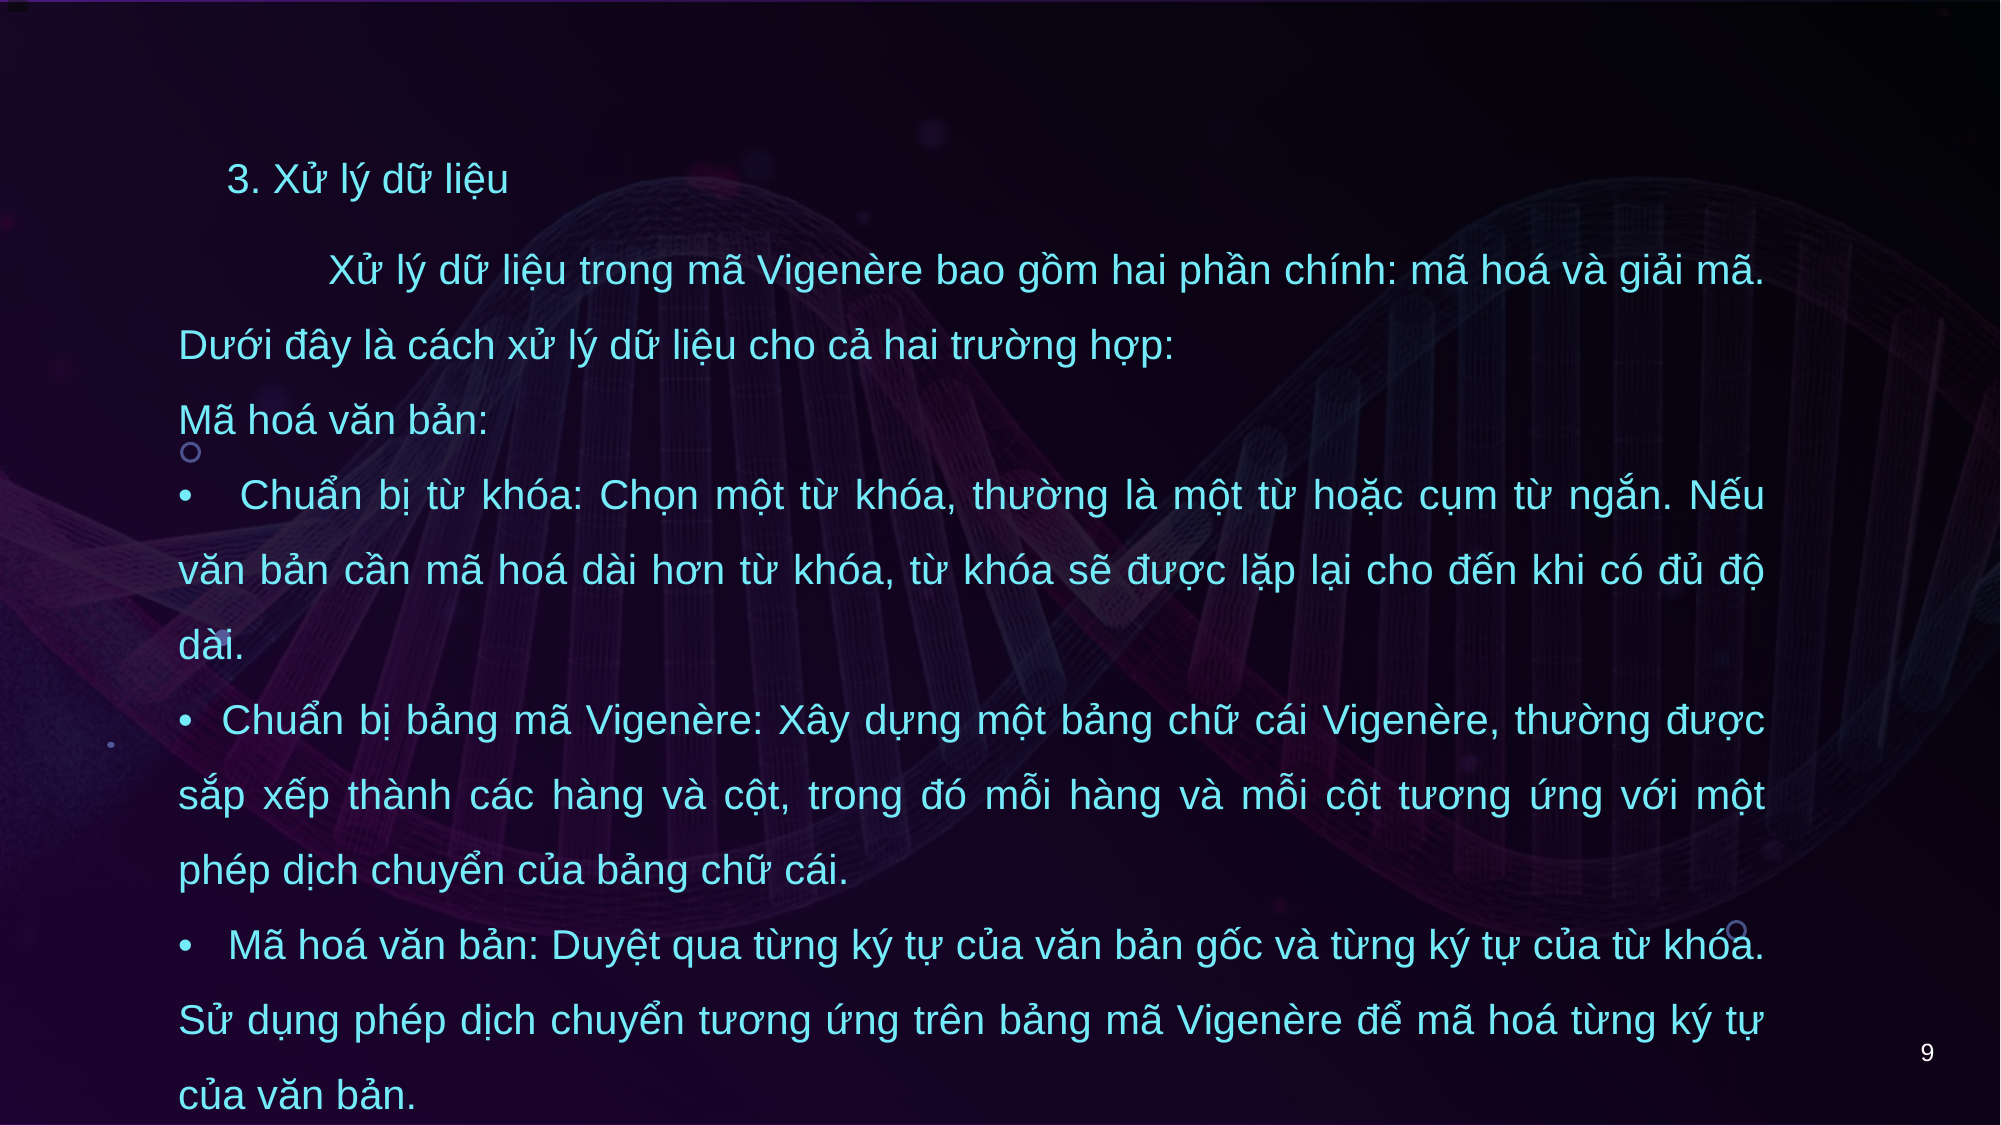

3. Xử lý dữ liệu
	Xử lý dữ liệu trong mã Vigenère bao gồm hai phần chính: mã hoá và giải mã. Dưới đây là cách xử lý dữ liệu cho cả hai trường hợp:
Mã hoá văn bản:
•   Chuẩn bị từ khóa: Chọn một từ khóa, thường là một từ hoặc cụm từ ngắn. Nếu văn bản cần mã hoá dài hơn từ khóa, từ khóa sẽ được lặp lại cho đến khi có đủ độ dài.
•  Chuẩn bị bảng mã Vigenère: Xây dựng một bảng chữ cái Vigenère, thường được sắp xếp thành các hàng và cột, trong đó mỗi hàng và mỗi cột tương ứng với một phép dịch chuyển của bảng chữ cái.
•   Mã hoá văn bản: Duyệt qua từng ký tự của văn bản gốc và từng ký tự của từ khóa. Sử dụng phép dịch chuyển tương ứng trên bảng mã Vigenère để mã hoá từng ký tự của văn bản.
9